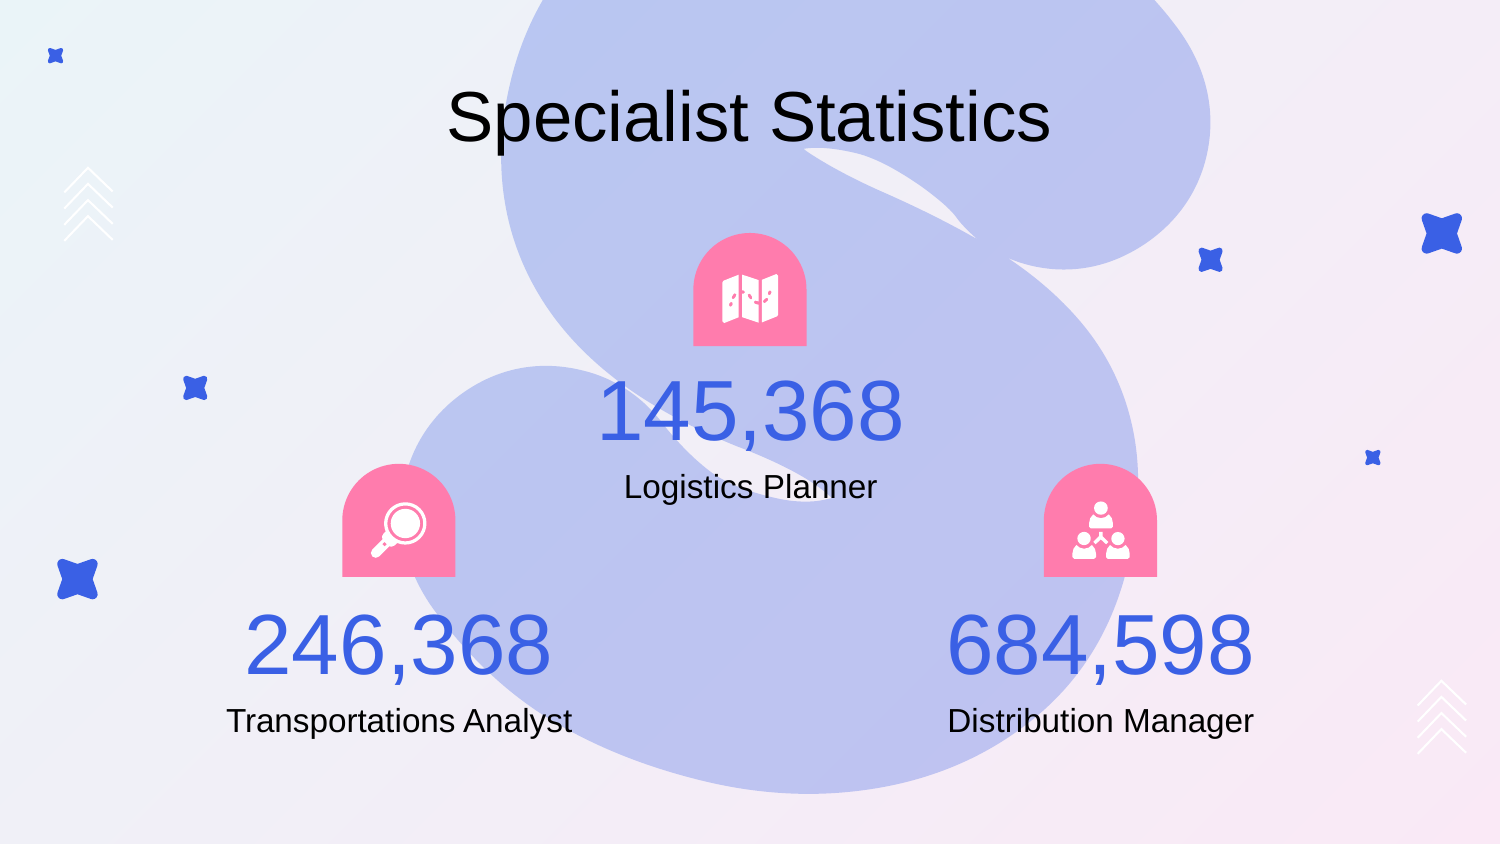

Specialist Statistics

# 145,368
Logistics Planner

684,598
246,368
Distribution Manager
Transportations Analyst